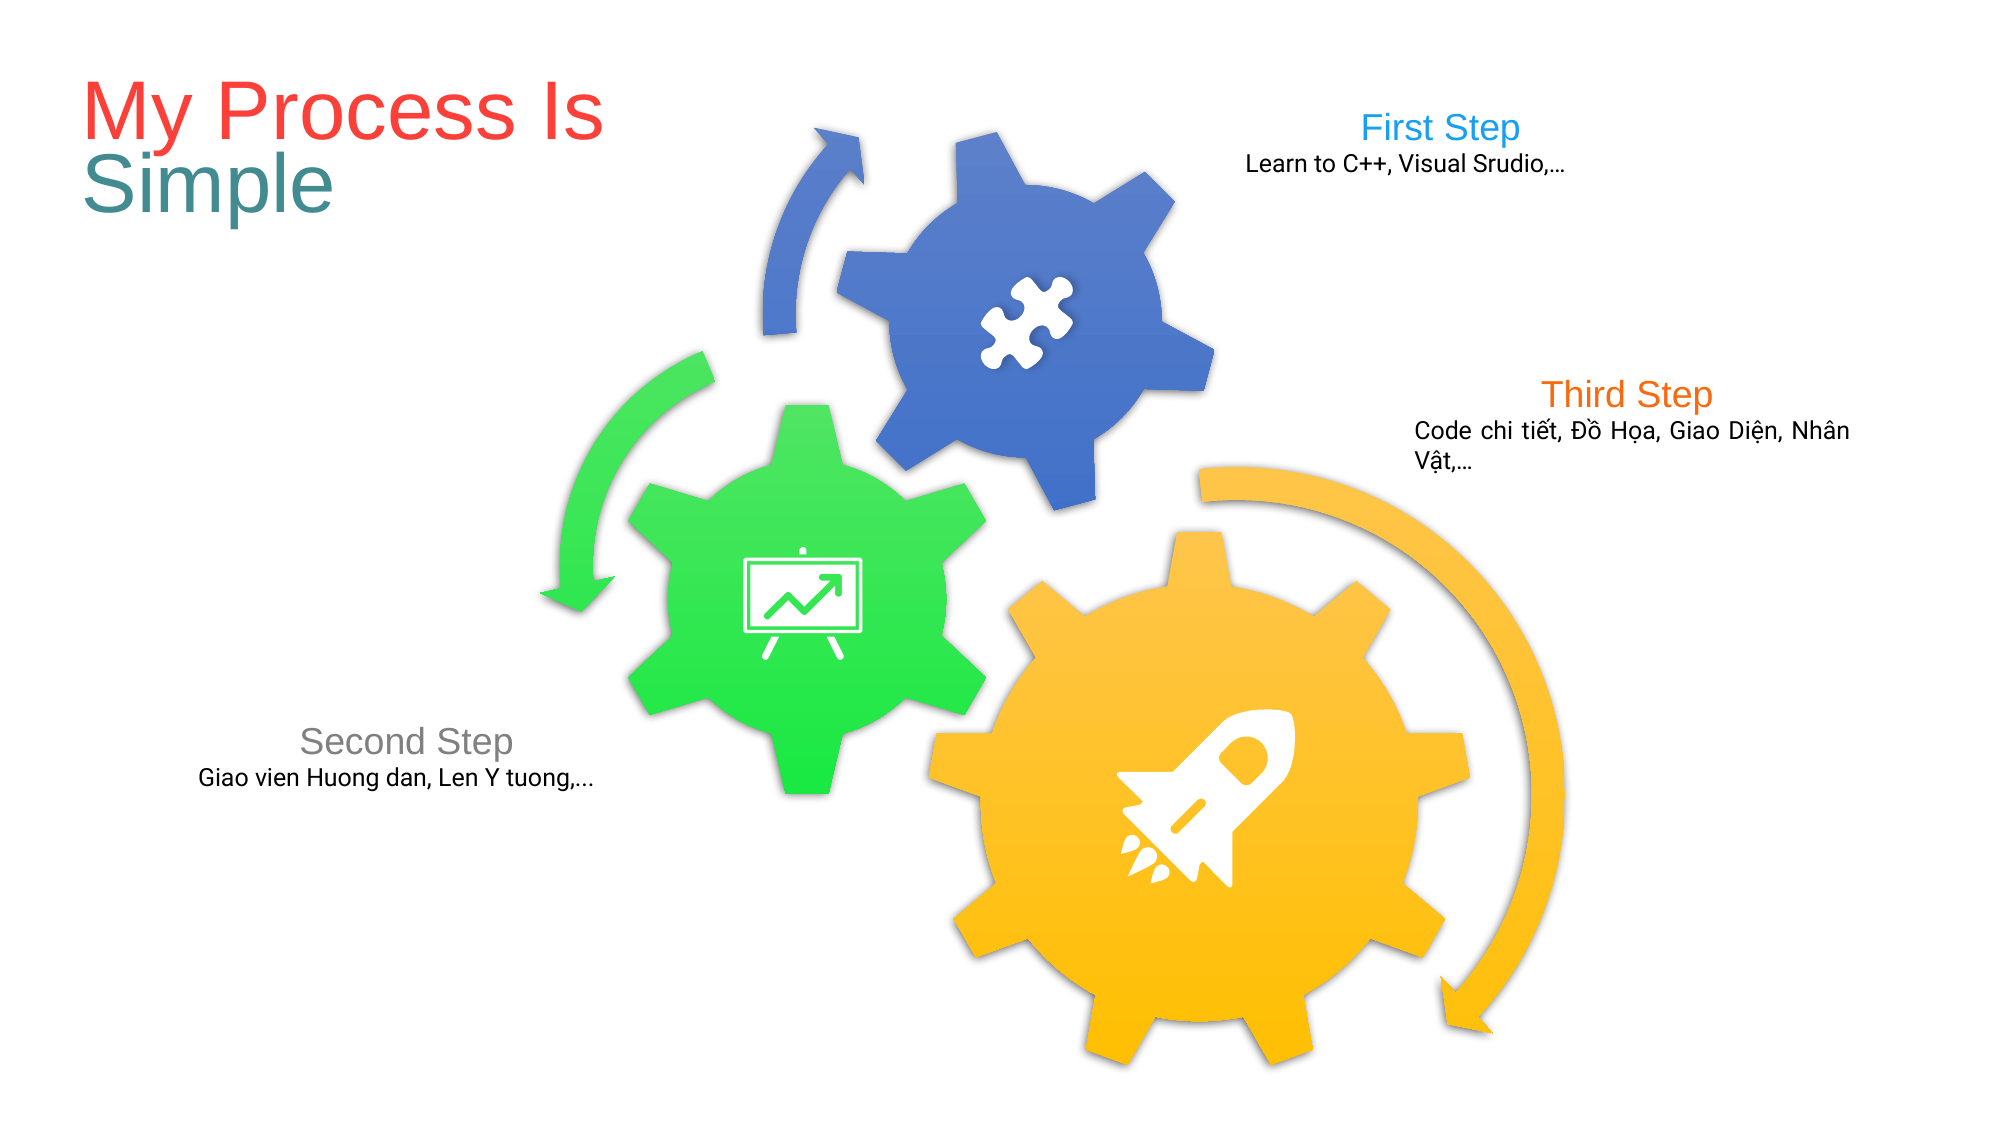

My Process Is Simple

First Step
Learn to C++, Visual Srudio,…
Slidehood.com

Third Step
Code chi tiết, Đồ Họa, Giao Diện, Nhân Vật,…

Second Step
Giao vien Huong dan, Len Y tuong,...